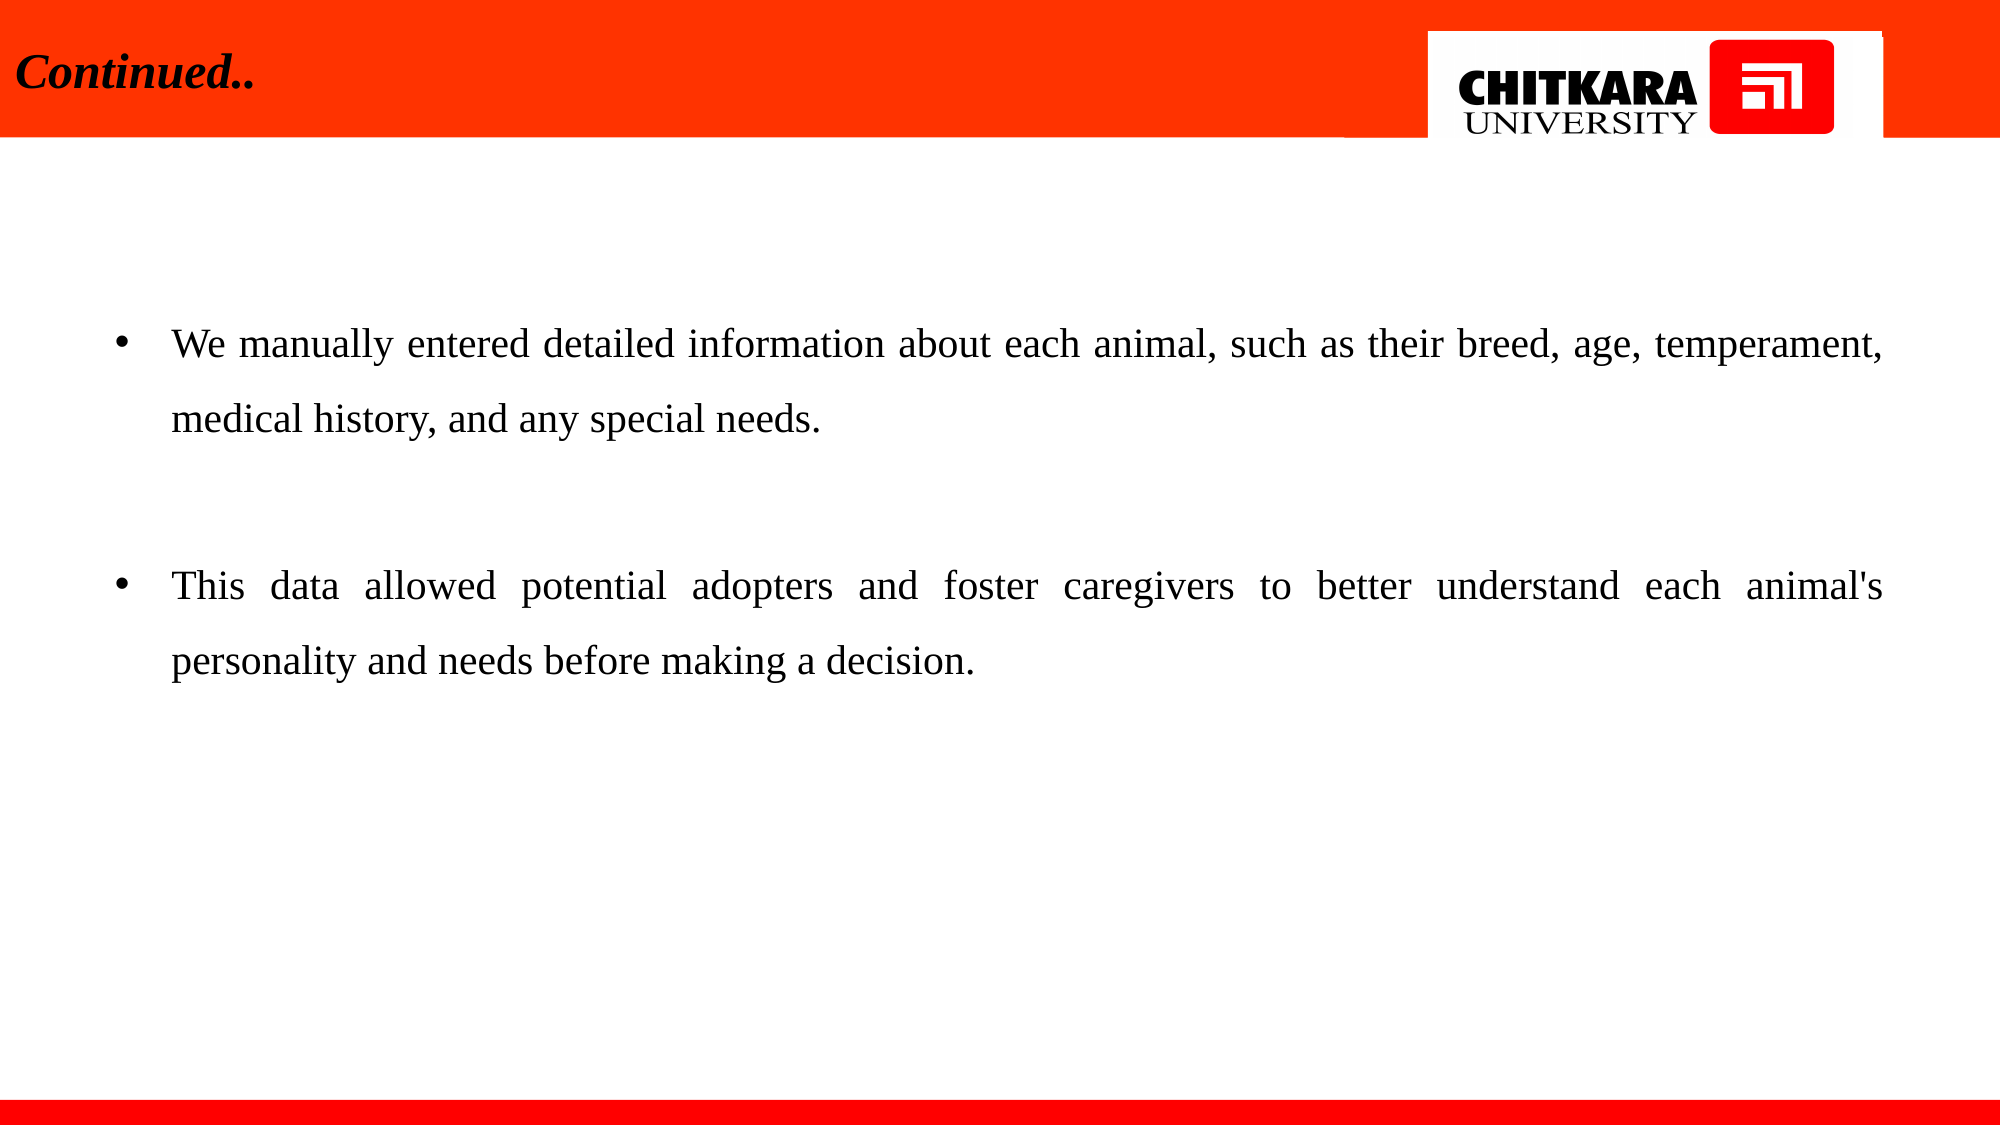

# Continued..

We manually entered detailed information about each animal, such as their breed, age, temperament, medical history, and any special needs.

This data allowed potential adopters and foster caregivers to better understand each animal's personality and needs before making a decision.